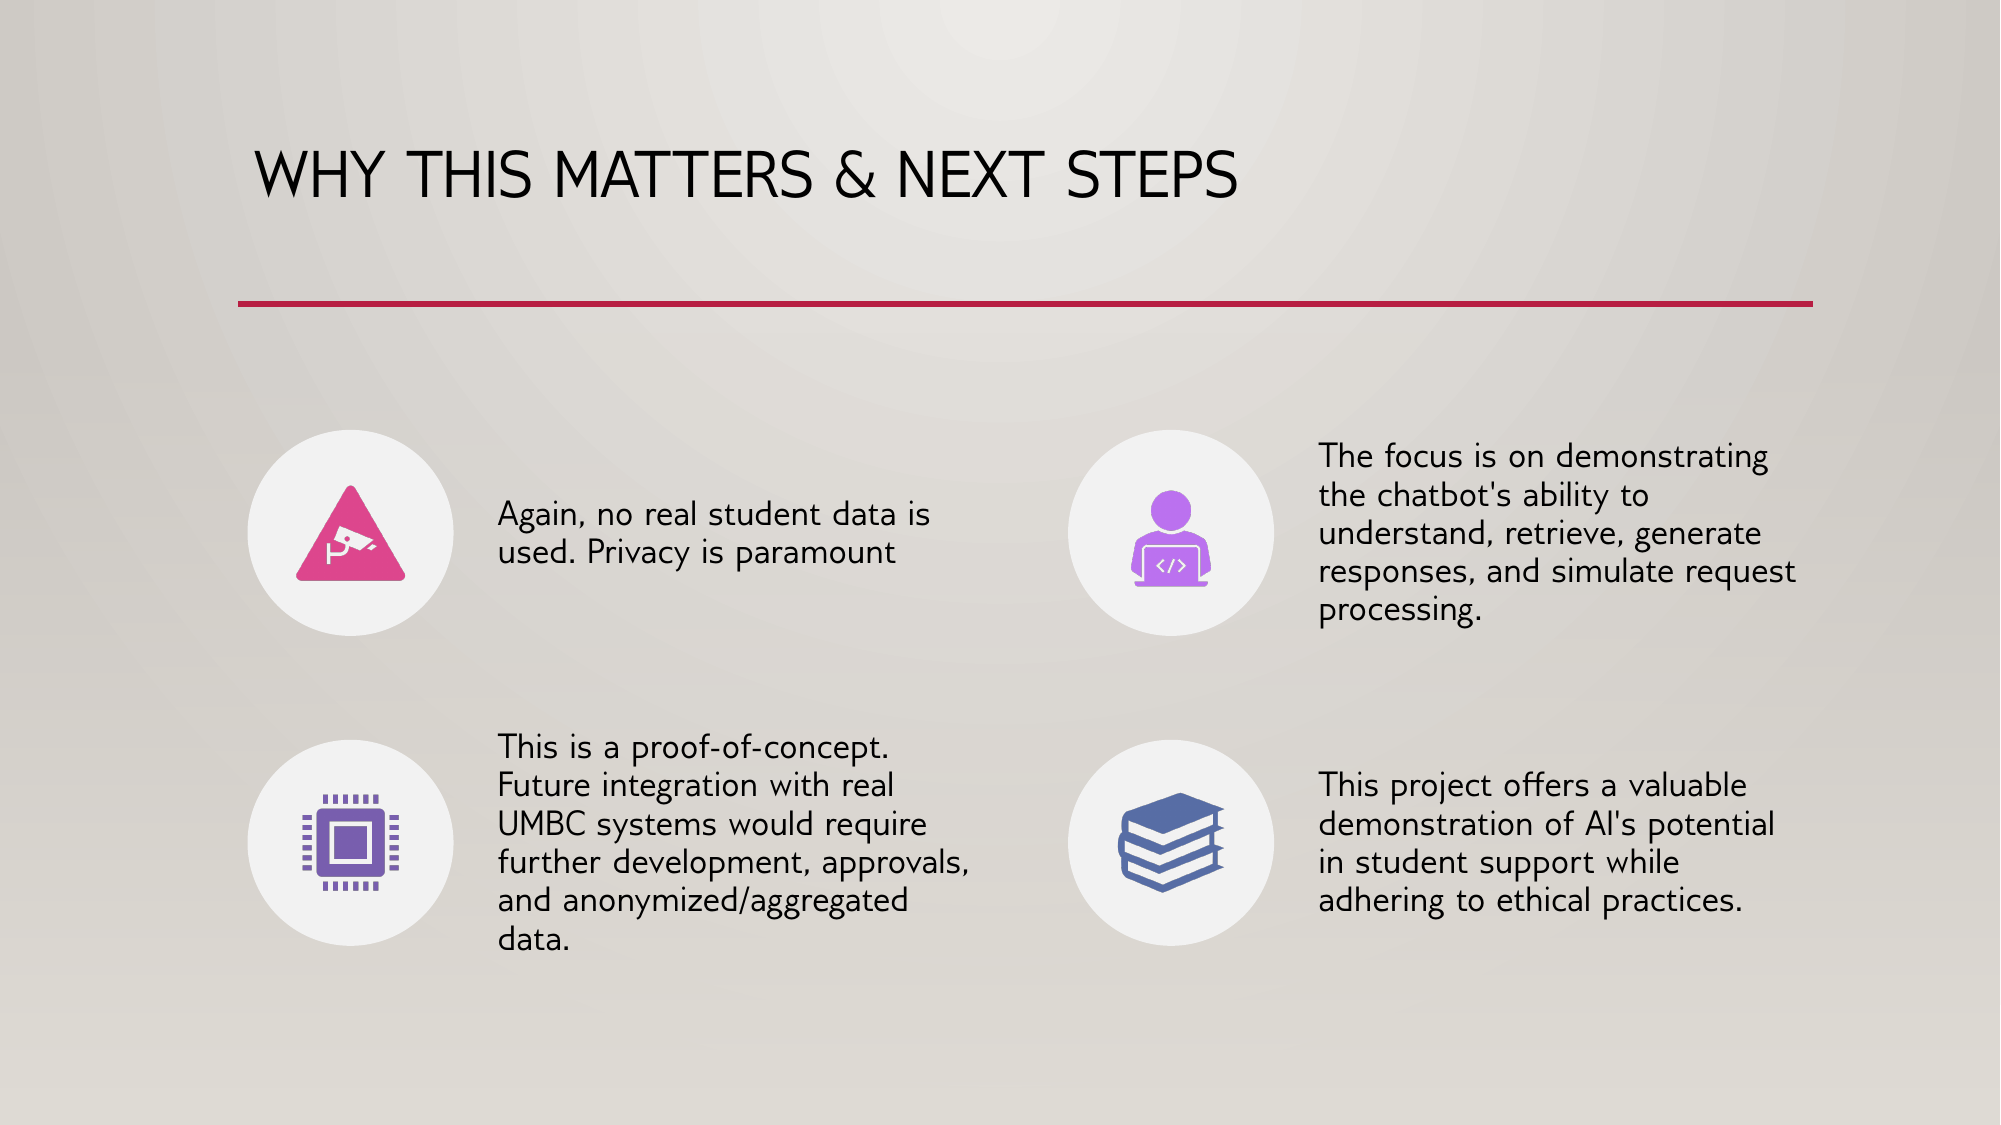

# Why This Matters & Next Steps

Again, no real student data is used. Privacy is paramount
The focus is on demonstrating the chatbot's ability to understand, retrieve, generate responses, and simulate request processing.
This is a proof-of-concept. Future integration with real UMBC systems would require further development, approvals, and anonymized/aggregated data.
This project offers a valuable demonstration of AI's potential in student support while adhering to ethical practices.